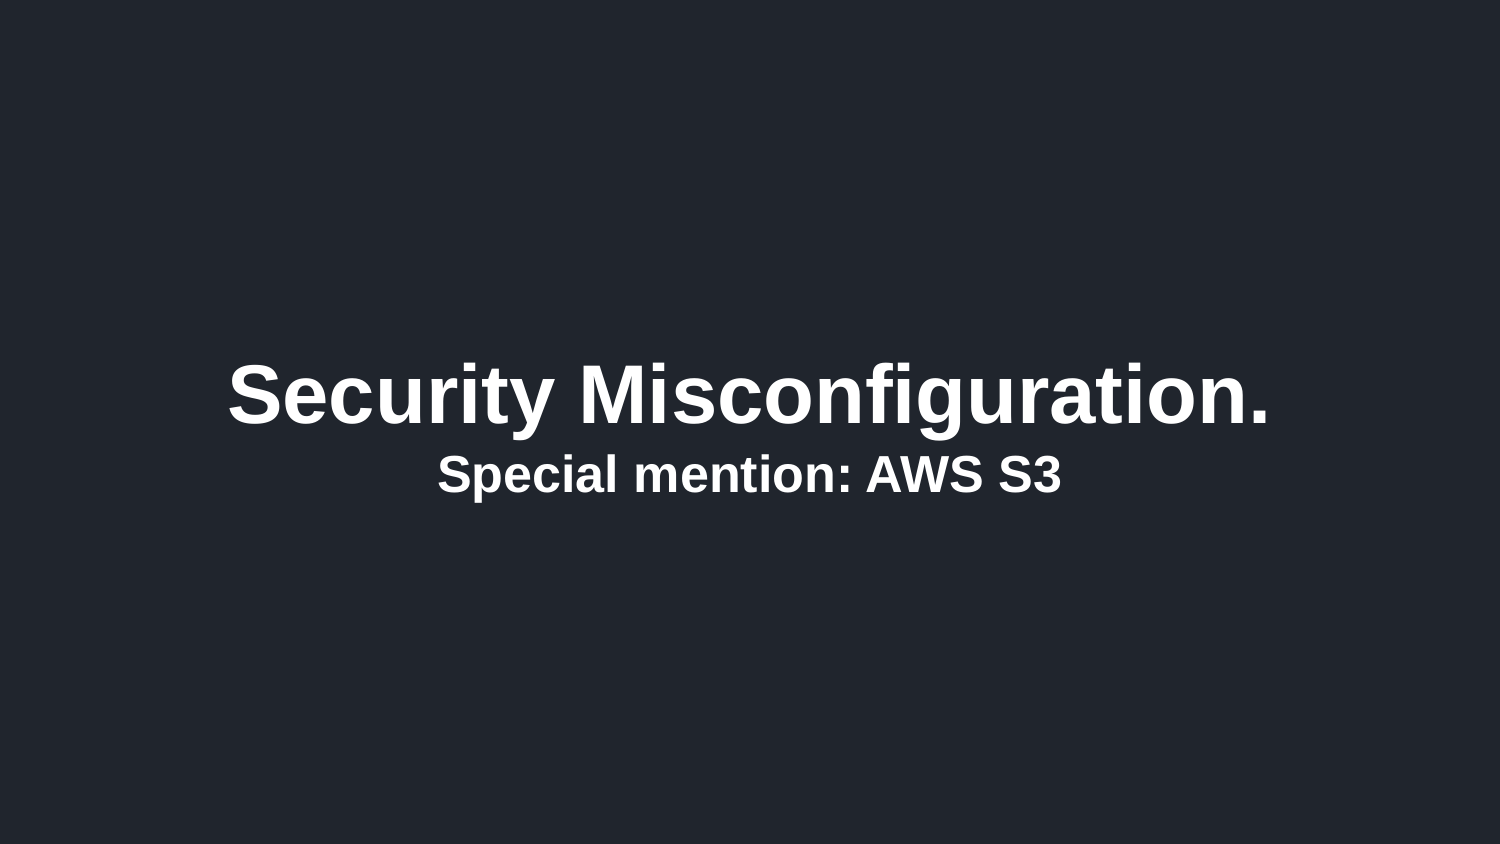

# Security Misconfiguration.
Special mention: AWS S3